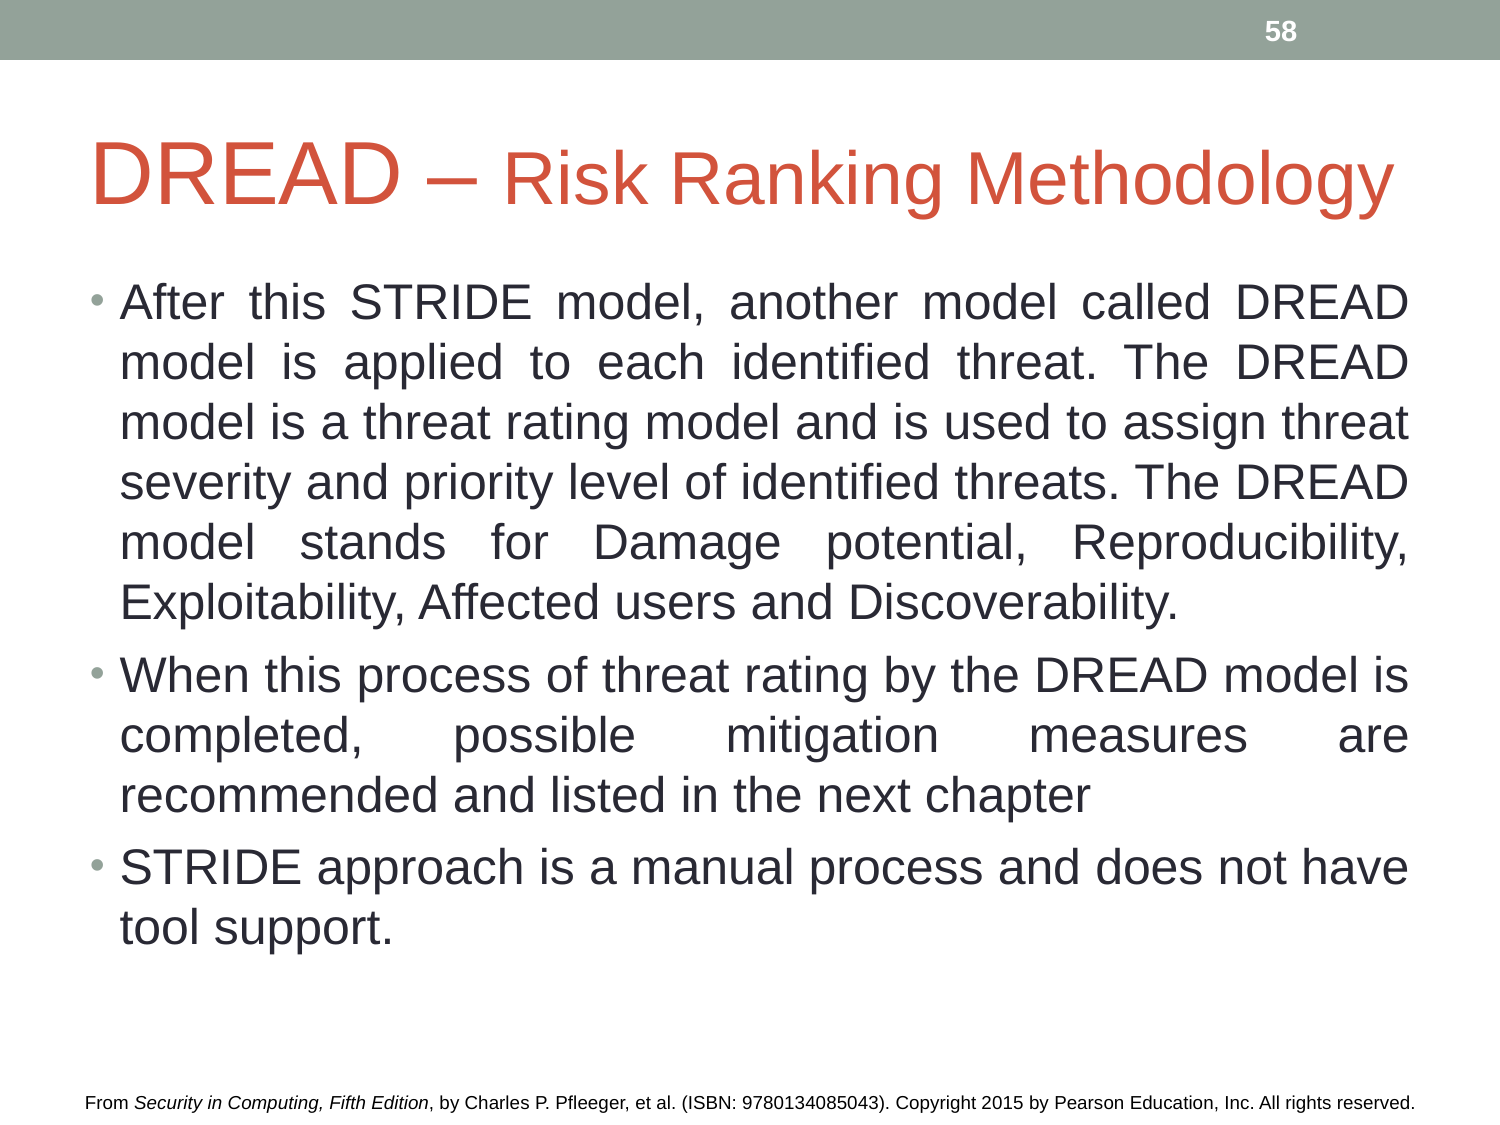

58
# DREAD – Risk Ranking Methodology
After this STRIDE model, another model called DREAD model is applied to each identified threat. The DREAD model is a threat rating model and is used to assign threat severity and priority level of identified threats. The DREAD model stands for Damage potential, Reproducibility, Exploitability, Affected users and Discoverability.
When this process of threat rating by the DREAD model is completed, possible mitigation measures are recommended and listed in the next chapter
STRIDE approach is a manual process and does not have tool support.

From Security in Computing, Fifth Edition, by Charles P. Pfleeger, et al. (ISBN: 9780134085043). Copyright 2015 by Pearson Education, Inc. All rights reserved.